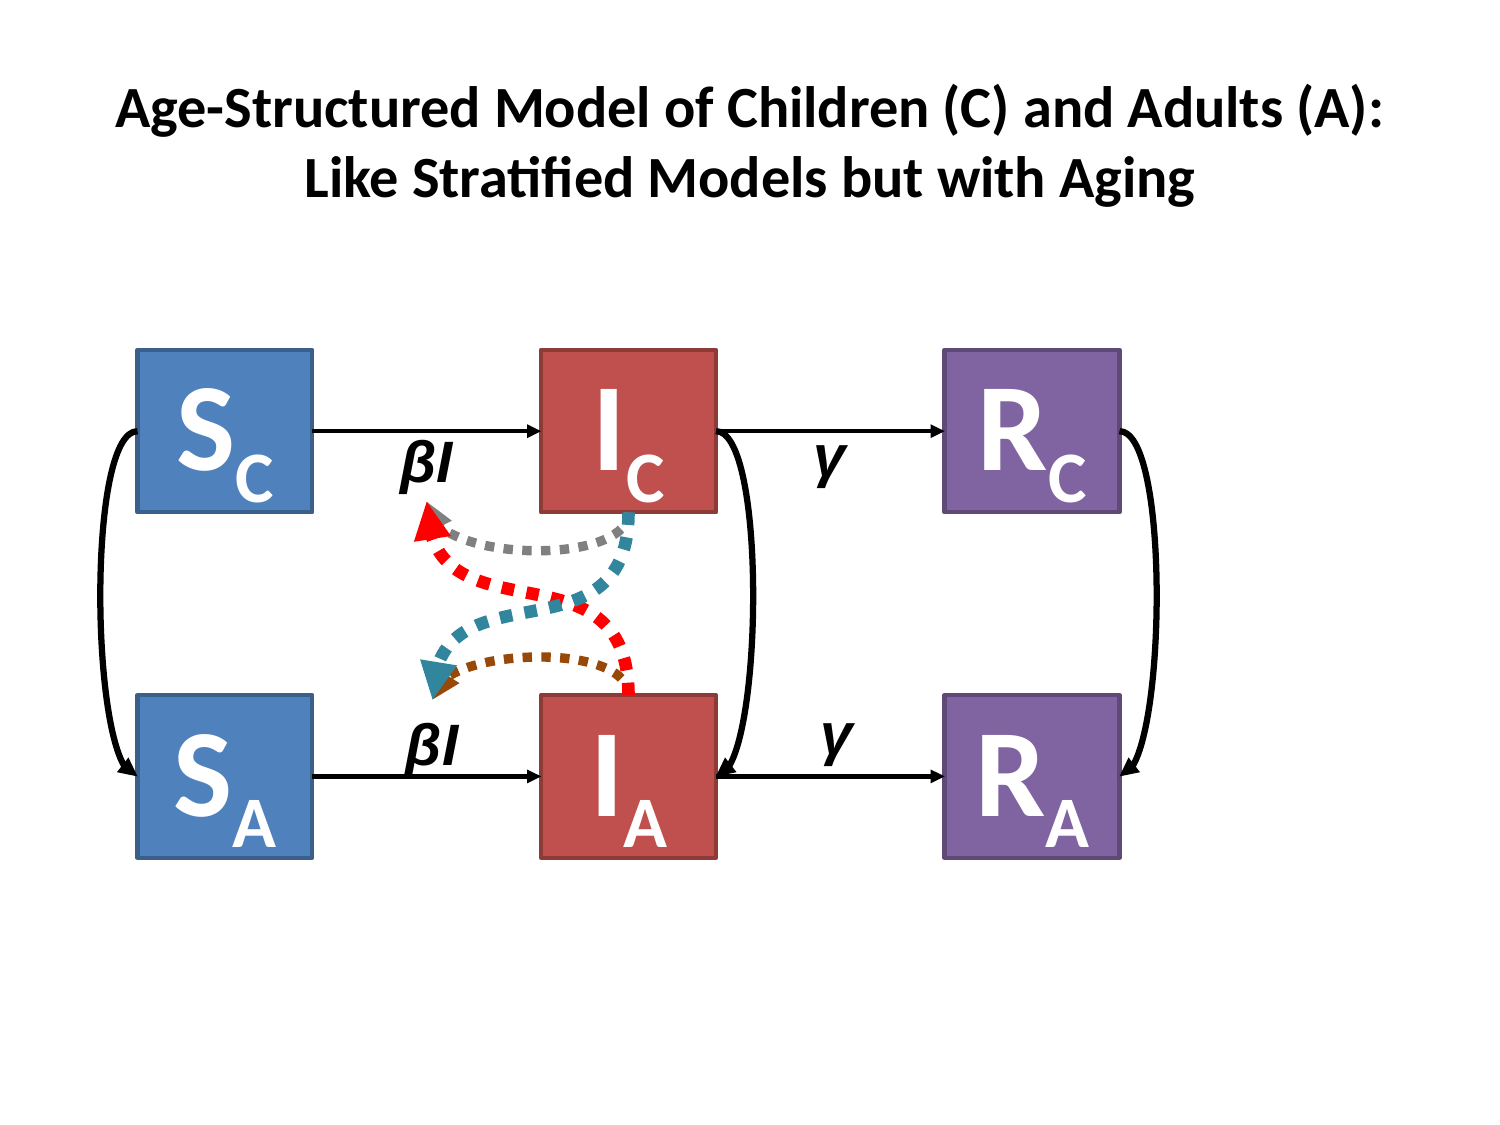

# Age-Structured Model of Children (C) and Adults (A): Like Stratified Models but with Aging
SC
IC
RC
γ
βI
γ
SA
IA
RA
βI